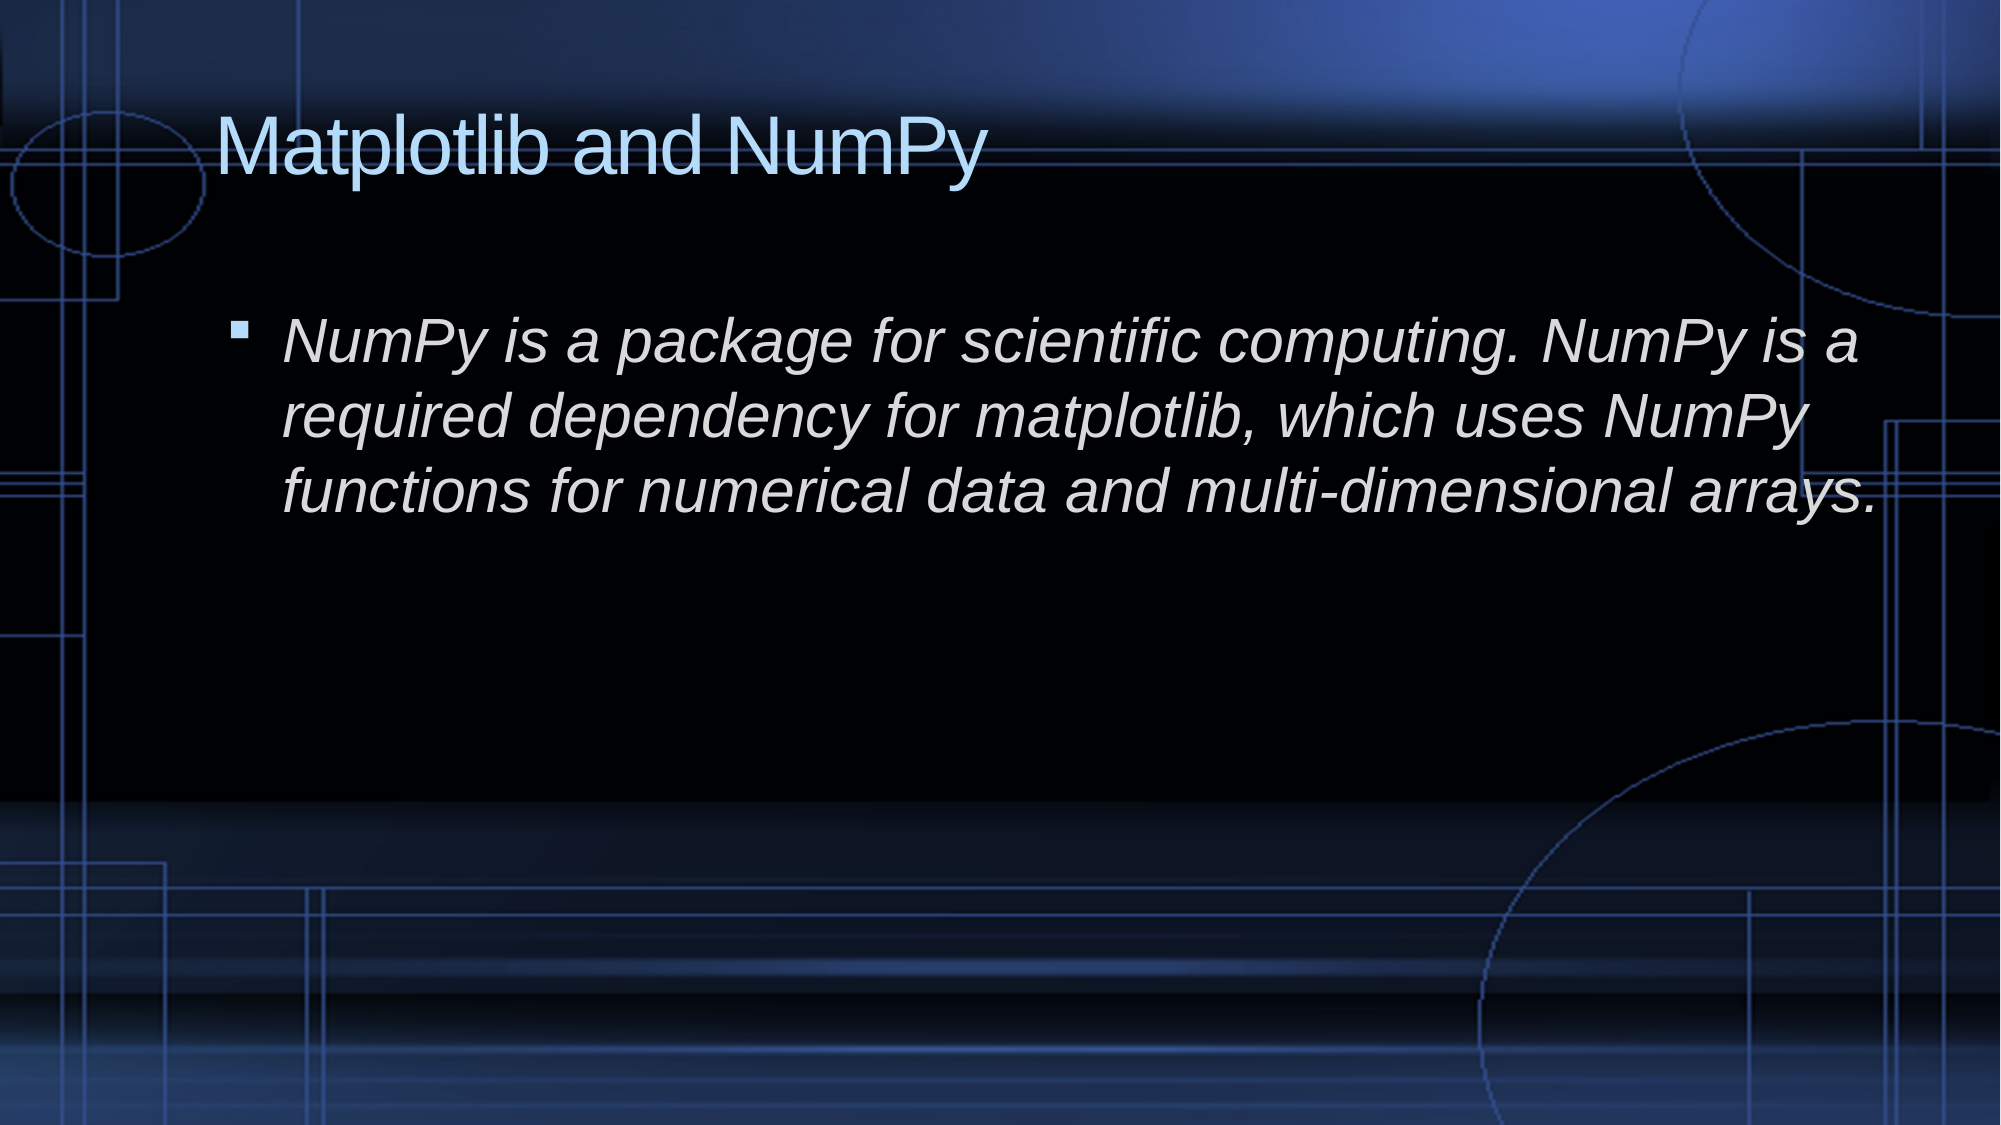

# Matplotlib and NumPy
NumPy is a package for scientific computing. NumPy is a required dependency for matplotlib, which uses NumPy functions for numerical data and multi-dimensional arrays.